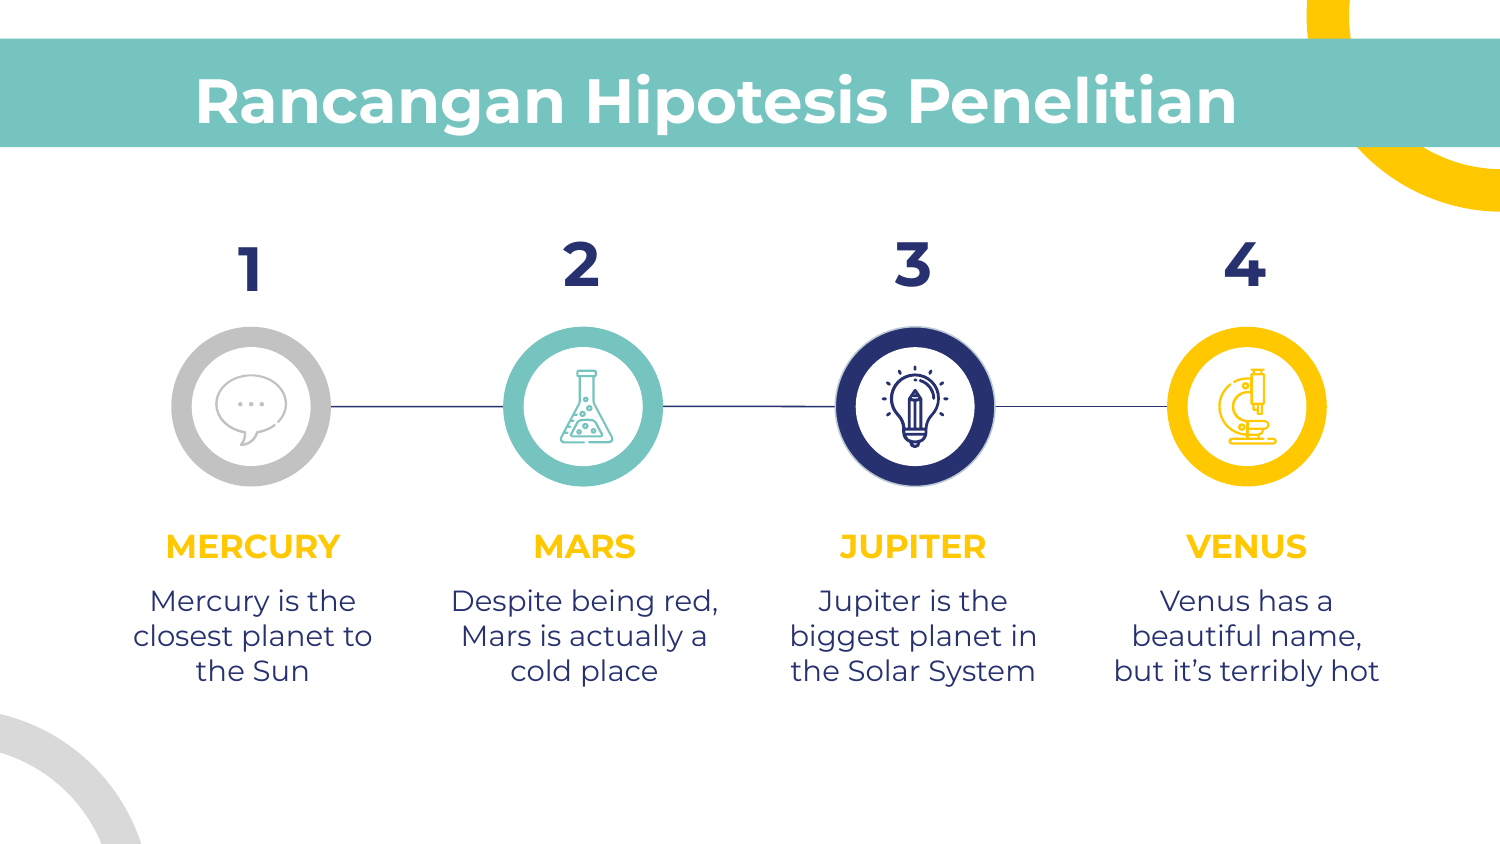

# Rancangan Hipotesis Penelitian
4
2
3
1

MERCURY
MARS
JUPITER
VENUS
Mercury is the closest planet to the Sun
Despite being red, Mars is actually a cold place
Jupiter is the biggest planet in the Solar System

Venus has a beautiful name, but it’s terribly hot